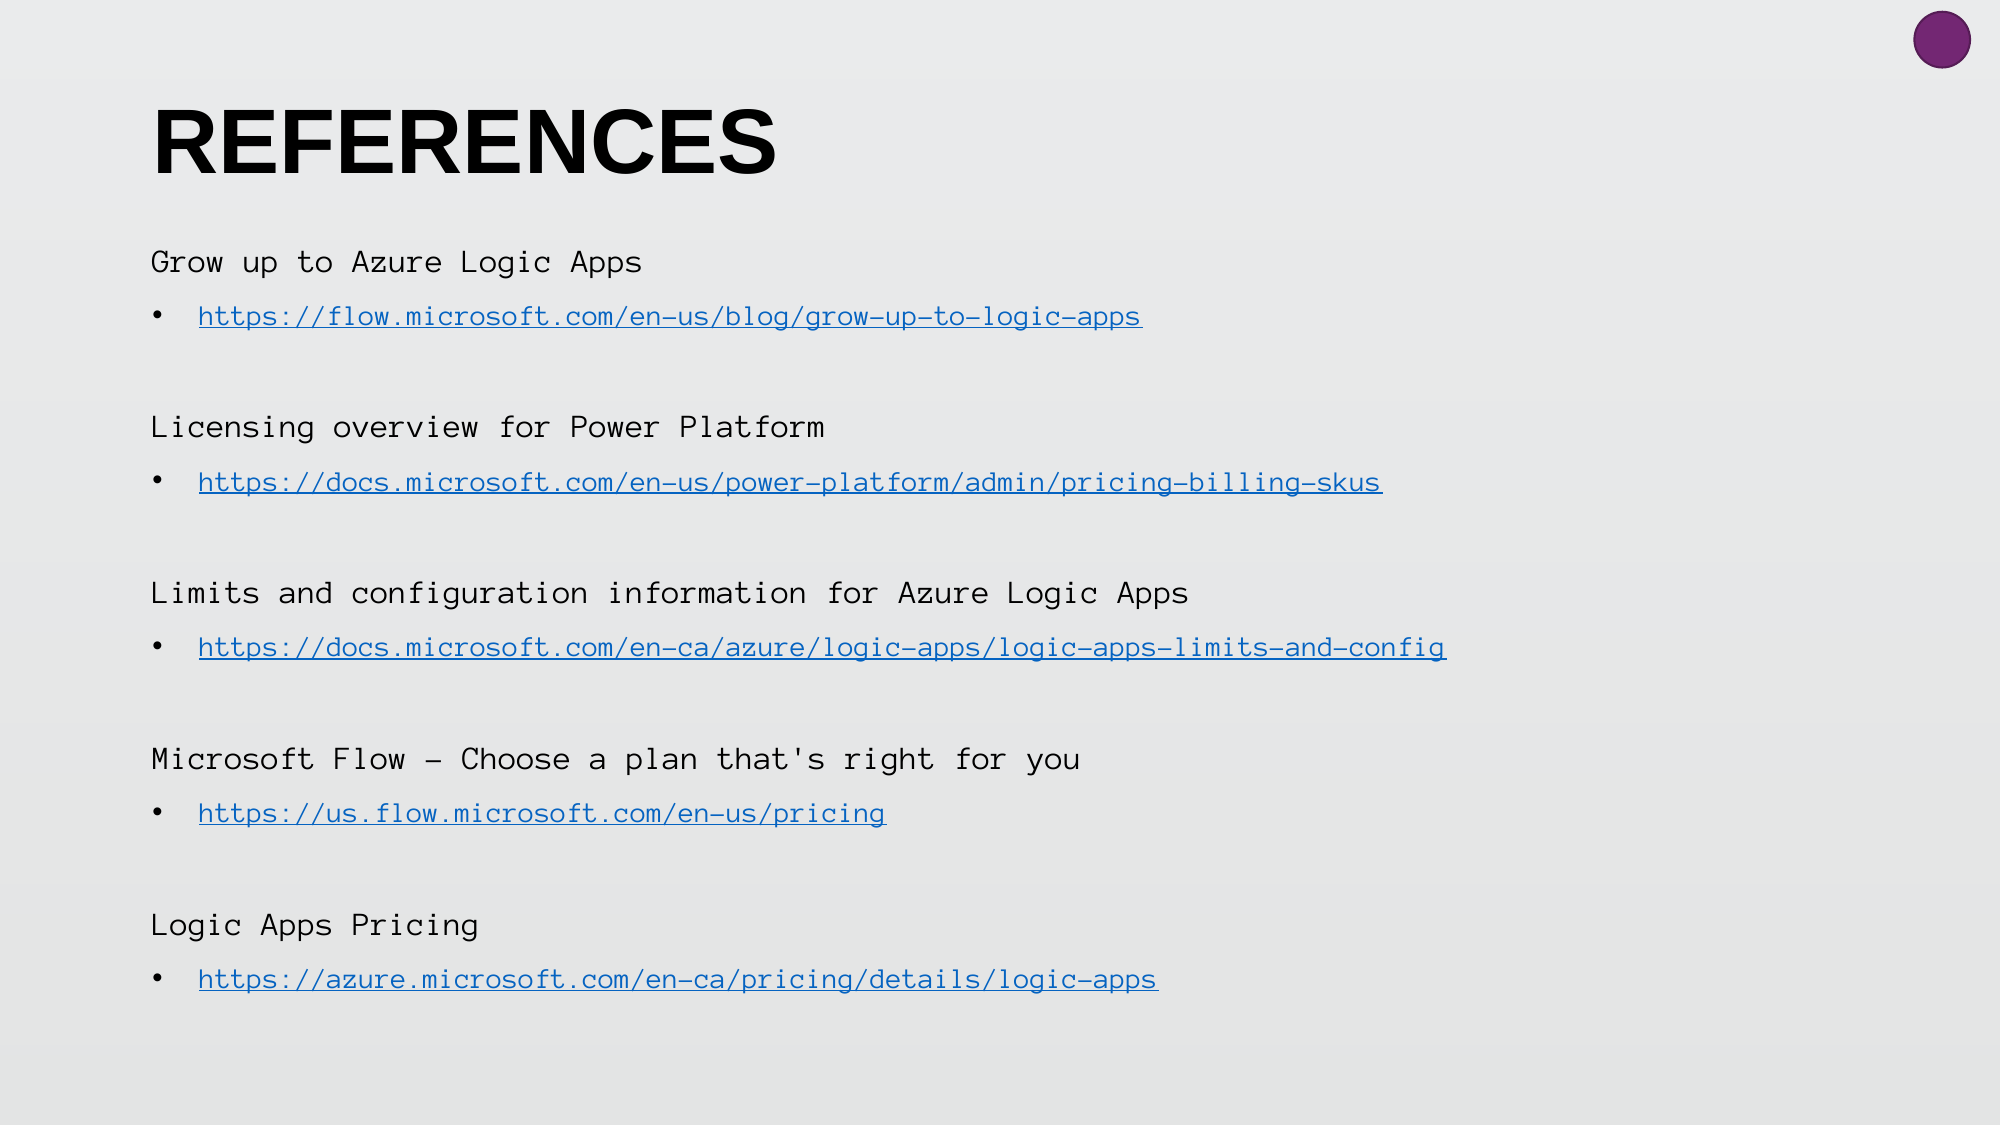

# REFERENCES
Grow up to Azure Logic Apps
https://flow.microsoft.com/en-us/blog/grow-up-to-logic-apps

Licensing overview for Power Platform
https://docs.microsoft.com/en-us/power-platform/admin/pricing-billing-skus

Limits and configuration information for Azure Logic Apps
https://docs.microsoft.com/en-ca/azure/logic-apps/logic-apps-limits-and-config

Microsoft Flow - Choose a plan that's right for you
https://us.flow.microsoft.com/en-us/pricing

Logic Apps Pricing
https://azure.microsoft.com/en-ca/pricing/details/logic-apps